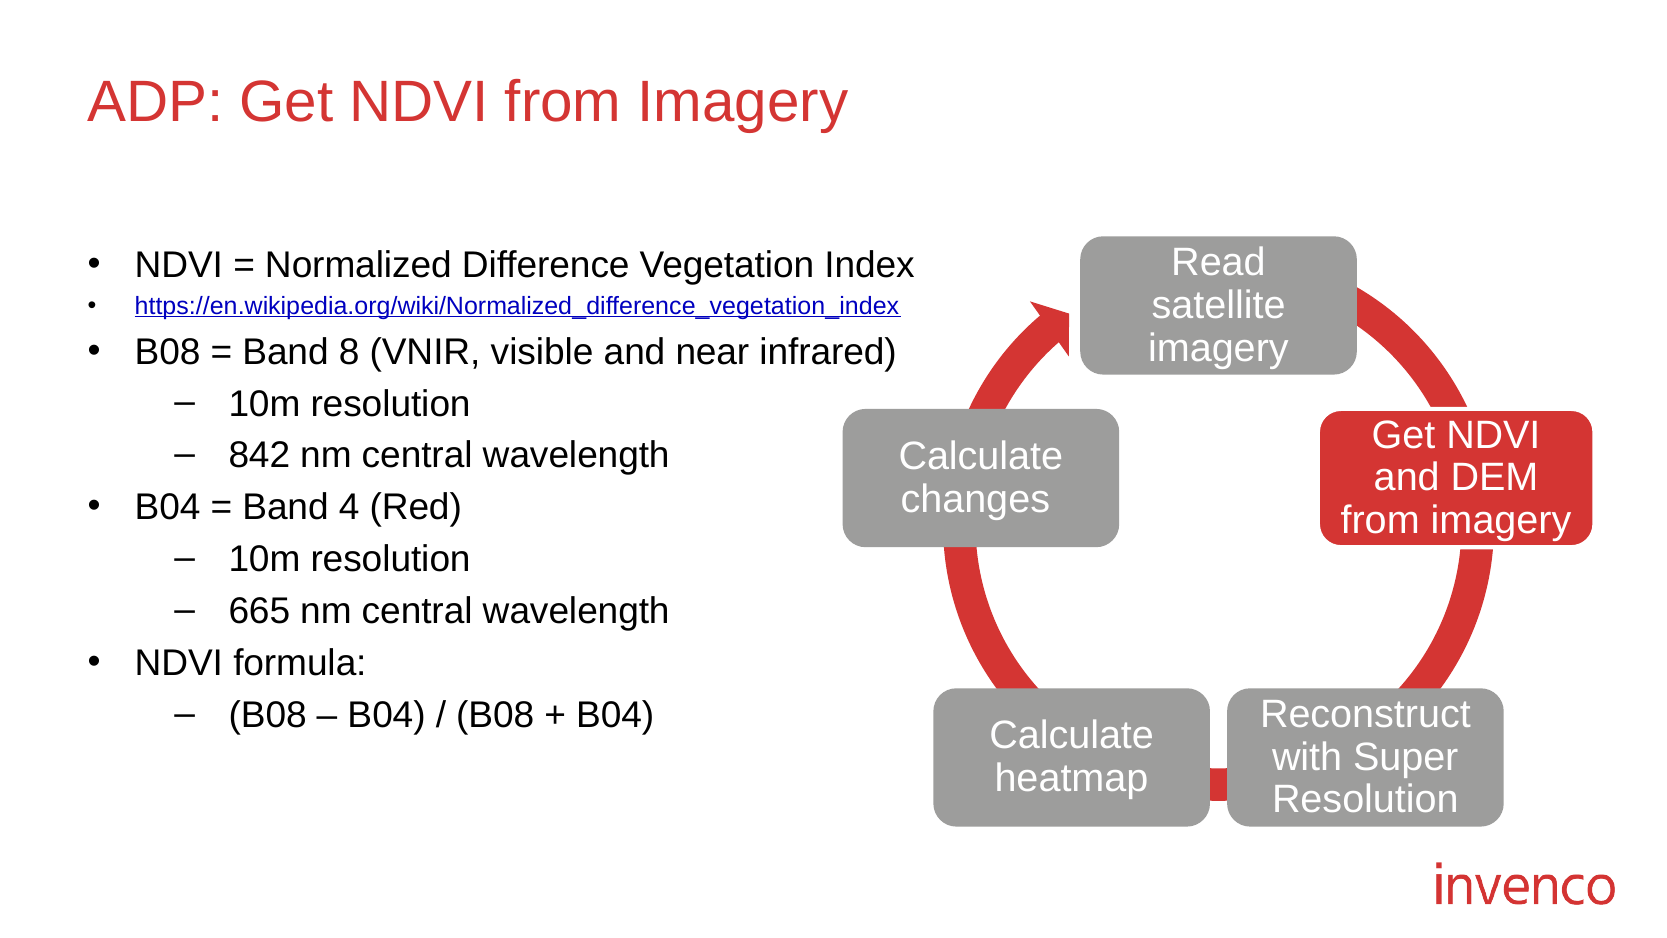

# ADP: Get NDVI from Imagery
NDVI = Normalized Difference Vegetation Index
https://en.wikipedia.org/wiki/Normalized_difference_vegetation_index
B08 = Band 8 (VNIR, visible and near infrared)
10m resolution
842 nm central wavelength
B04 = Band 4 (Red)
10m resolution
665 nm central wavelength
NDVI formula:
(B08 – B04) / (B08 + B04)

Read satellite imagery
Calculate changes
Get NDVI and DEM from imagery
Calculate heatmap
Reconstruct with Super Resolution